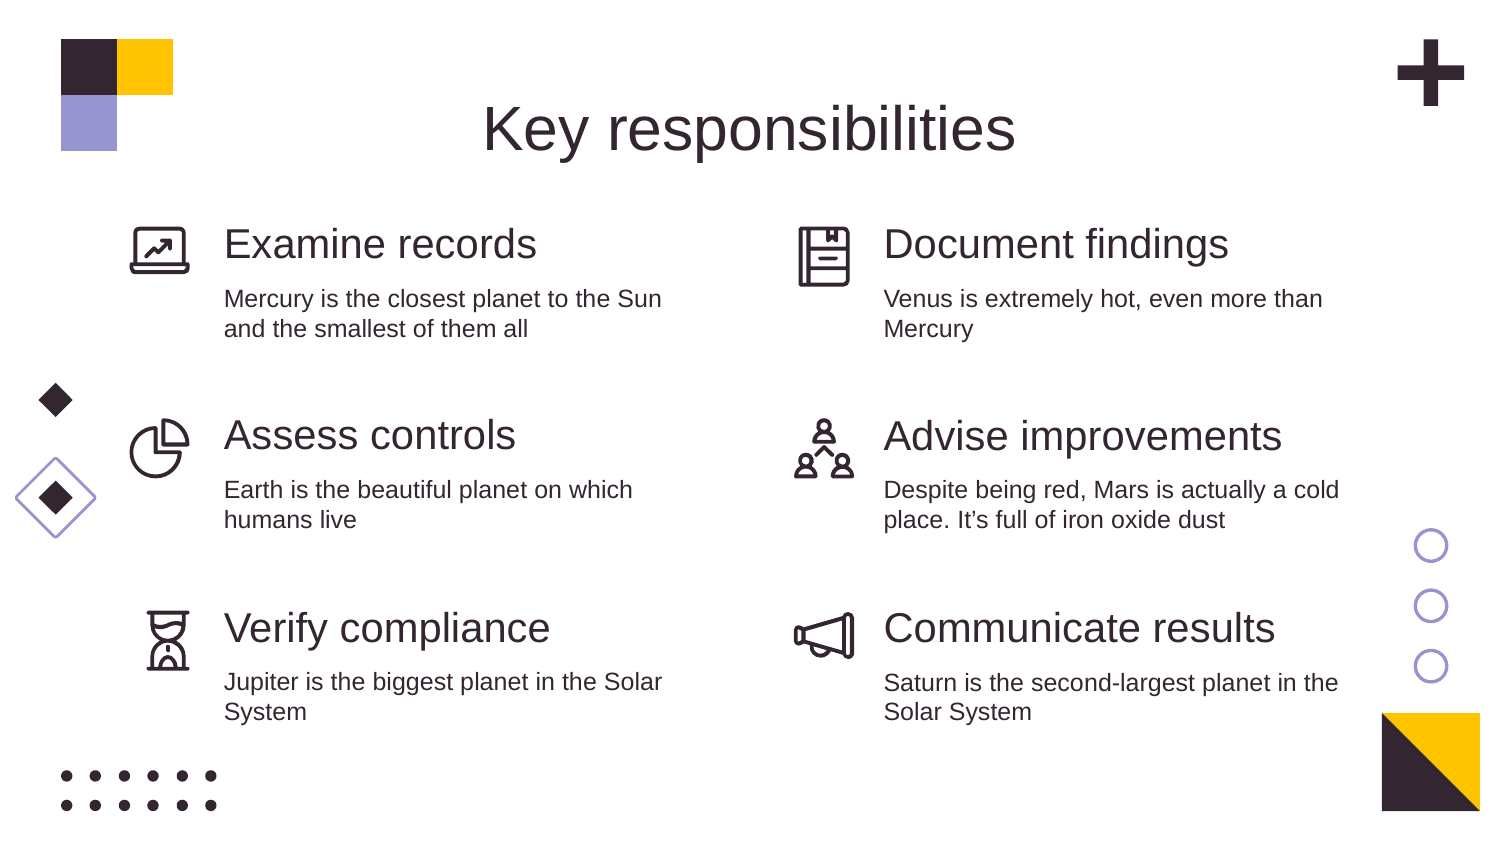

# Key responsibilities
Examine records
Document findings

Mercury is the closest planet to the Sun and the smallest of them all
Venus is extremely hot, even more than Mercury
Assess controls
Advise improvements

Earth is the beautiful planet on which humans live
Despite being red, Mars is actually a cold place. It’s full of iron oxide dust
Verify compliance
Communicate results

Jupiter is the biggest planet in the Solar System
Saturn is the second-largest planet in the Solar System